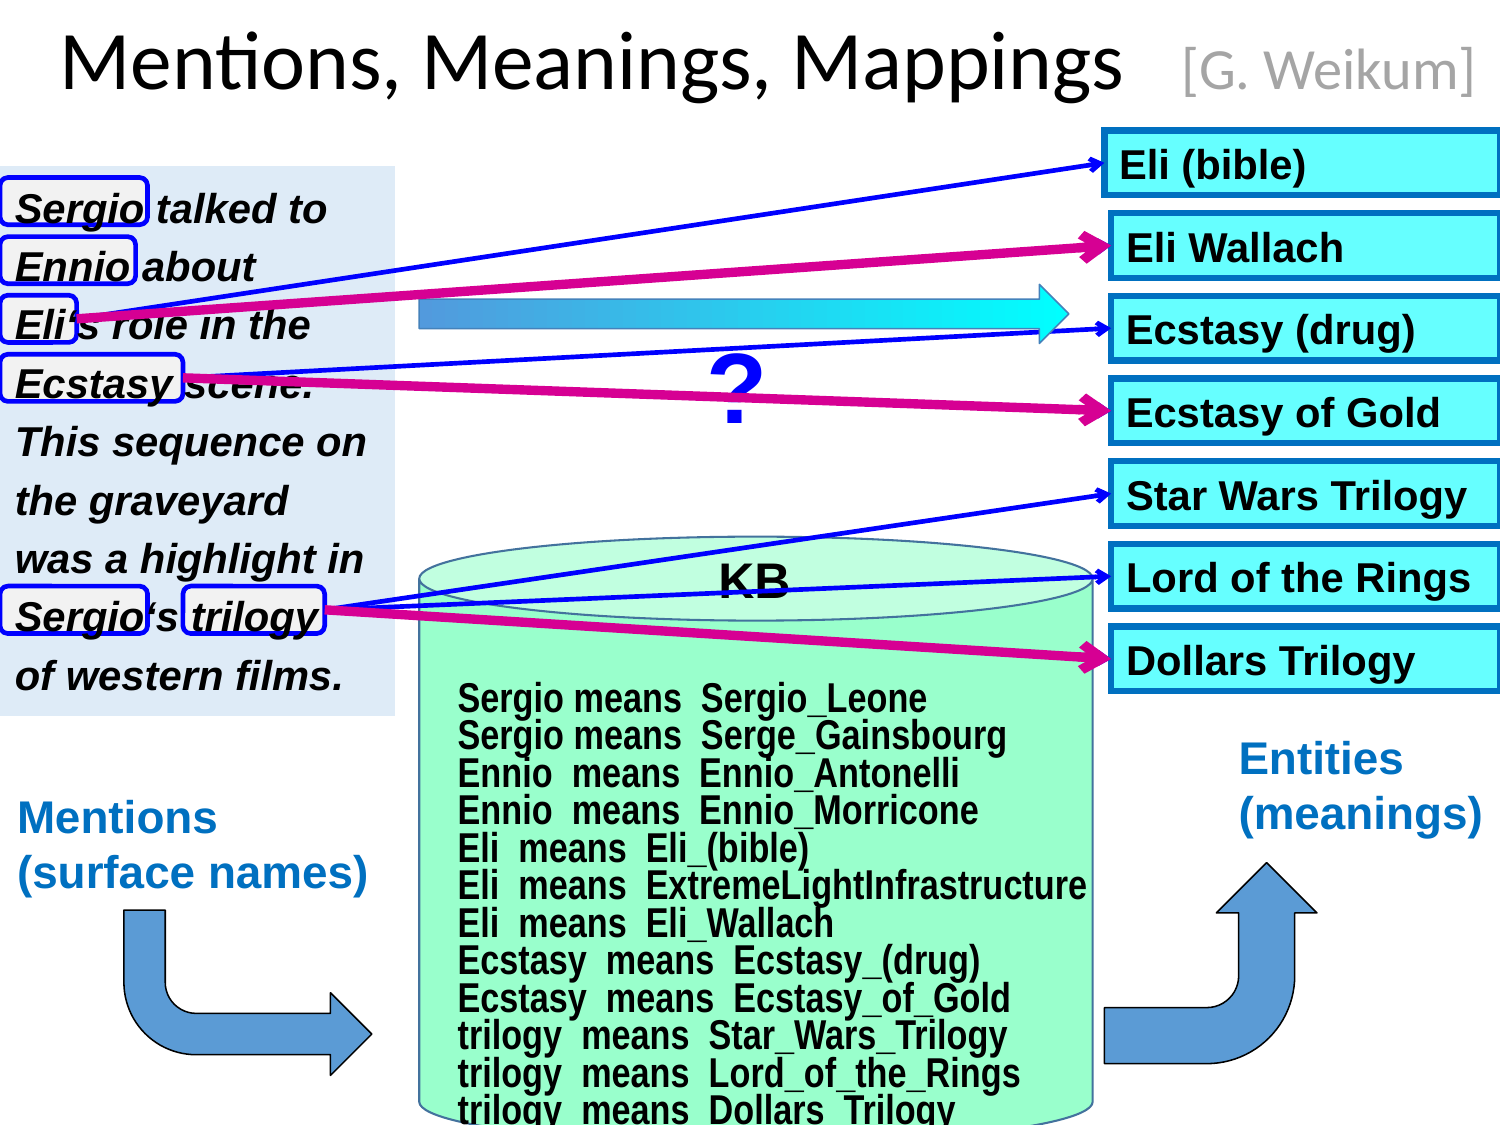

# Mentions, Meanings, Mappings   [G. Weikum]
Eli (bible)
Sergio talked to
Ennio about
Eli‘s role in the
Ecstasy scene.
This sequence on
the graveyard
was a highlight in
Sergio‘s trilogy
of western films.

Eli Wallach

?

Benny Goodman
Ecstasy (drug)
Ecstasy of Gold
Benny Andersson
Star Wars Trilogy
Lord of the Rings
Dollars Trilogy

KB
Sergio means  Sergio_Leone
Sergio means  Serge_Gainsbourg
Ennio  means  Ennio_Antonelli
Ennio  means  Ennio_Morricone
Eli  means  Eli_(bible)
Eli  means  ExtremeLightInfrastructure
Eli  means  Eli_Wallach
Ecstasy  means  Ecstasy_(drug)
Ecstasy  means  Ecstasy_of_Gold
trilogy  means  Star_Wars_Trilogy
trilogy  means  Lord_of_the_Rings
trilogy  means  Dollars_Trilogy
   …	   …	  …
Entities
(meanings)
Mentions
(surface names)

D5 Overview   May 30, 2011